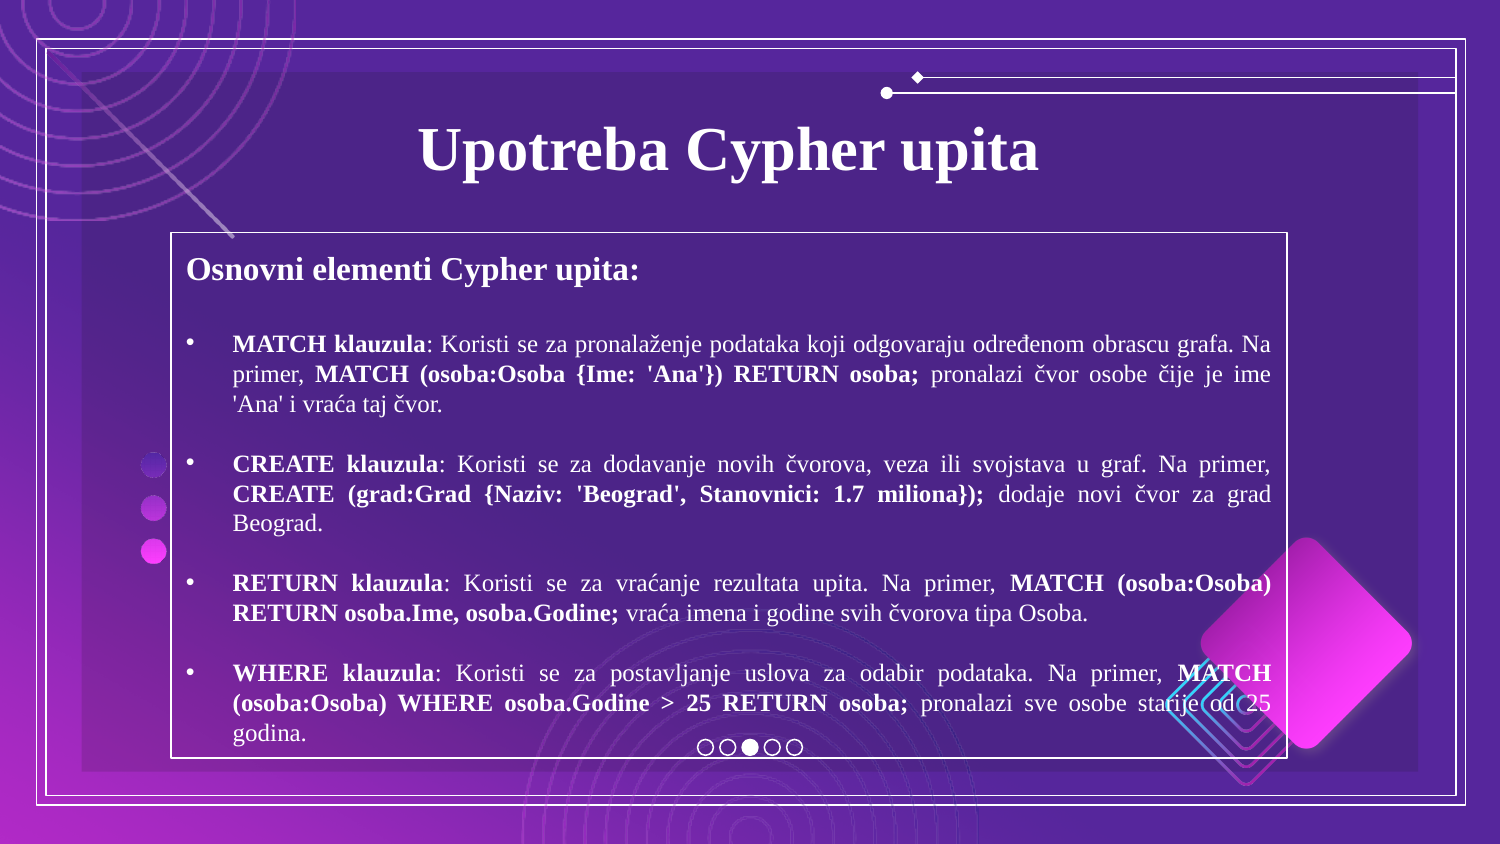

# Upotreba Cypher upita
Osnovni elementi Cypher upita:

MATCH klauzula: Koristi se za pronalaženje podataka koji odgovaraju određenom obrascu grafa. Na primer, MATCH (osoba:Osoba {Ime: 'Ana'}) RETURN osoba; pronalazi čvor osobe čije je ime 'Ana' i vraća taj čvor.

CREATE klauzula: Koristi se za dodavanje novih čvorova, veza ili svojstava u graf. Na primer, CREATE (grad:Grad {Naziv: 'Beograd', Stanovnici: 1.7 miliona}); dodaje novi čvor za grad Beograd.

RETURN klauzula: Koristi se za vraćanje rezultata upita. Na primer, MATCH (osoba:Osoba) RETURN osoba.Ime, osoba.Godine; vraća imena i godine svih čvorova tipa Osoba.

WHERE klauzula: Koristi se za postavljanje uslova za odabir podataka. Na primer, MATCH (osoba:Osoba) WHERE osoba.Godine > 25 RETURN osoba; pronalazi sve osobe starije od 25 godina.